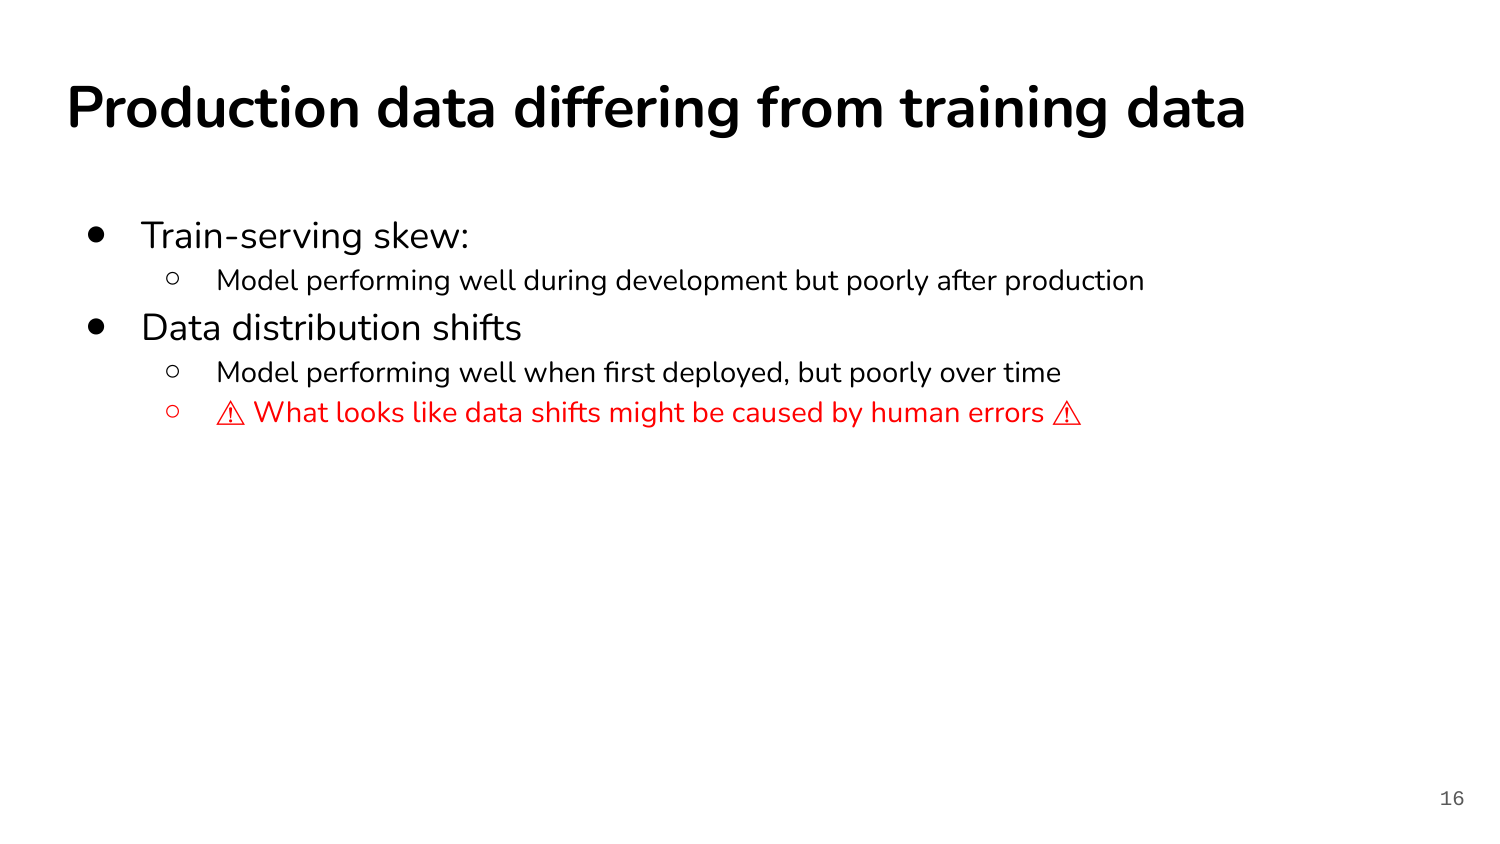

# Production data differing from training data
Train-serving skew:
Model performing well during development but poorly after production
Data distribution shifts
Model performing well when first deployed, but poorly over time
⚠ What looks like data shifts might be caused by human errors ⚠
16